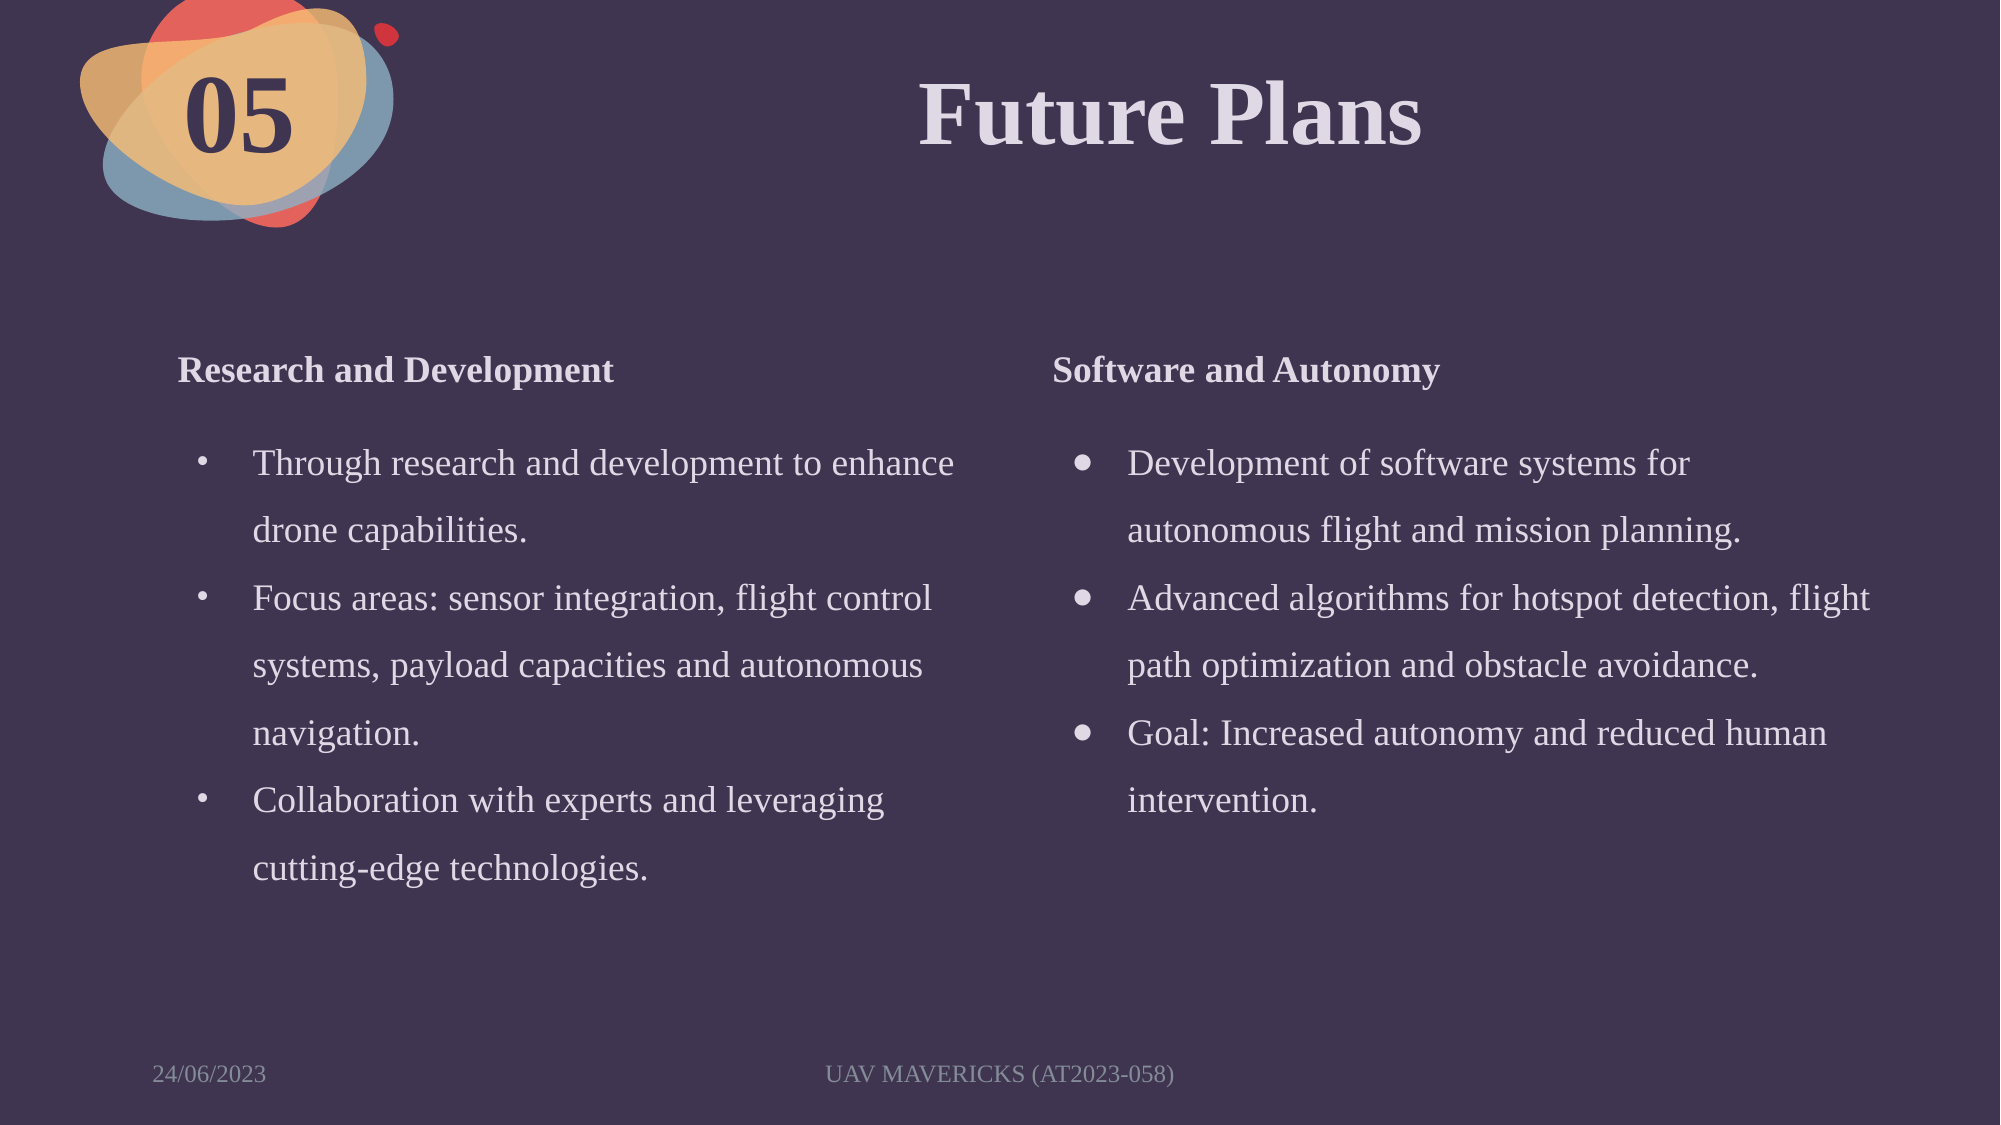

# Future Plans
05
Research and Development
Through research and development to enhance drone capabilities.
Focus areas: sensor integration, flight control systems, payload capacities and autonomous navigation.
Collaboration with experts and leveraging cutting-edge technologies.

Software and Autonomy
Development of software systems for autonomous flight and mission planning.
Advanced algorithms for hotspot detection, flight path optimization and obstacle avoidance.
Goal: Increased autonomy and reduced human intervention.

24/06/2023
UAV MAVERICKS (AT2023-058)